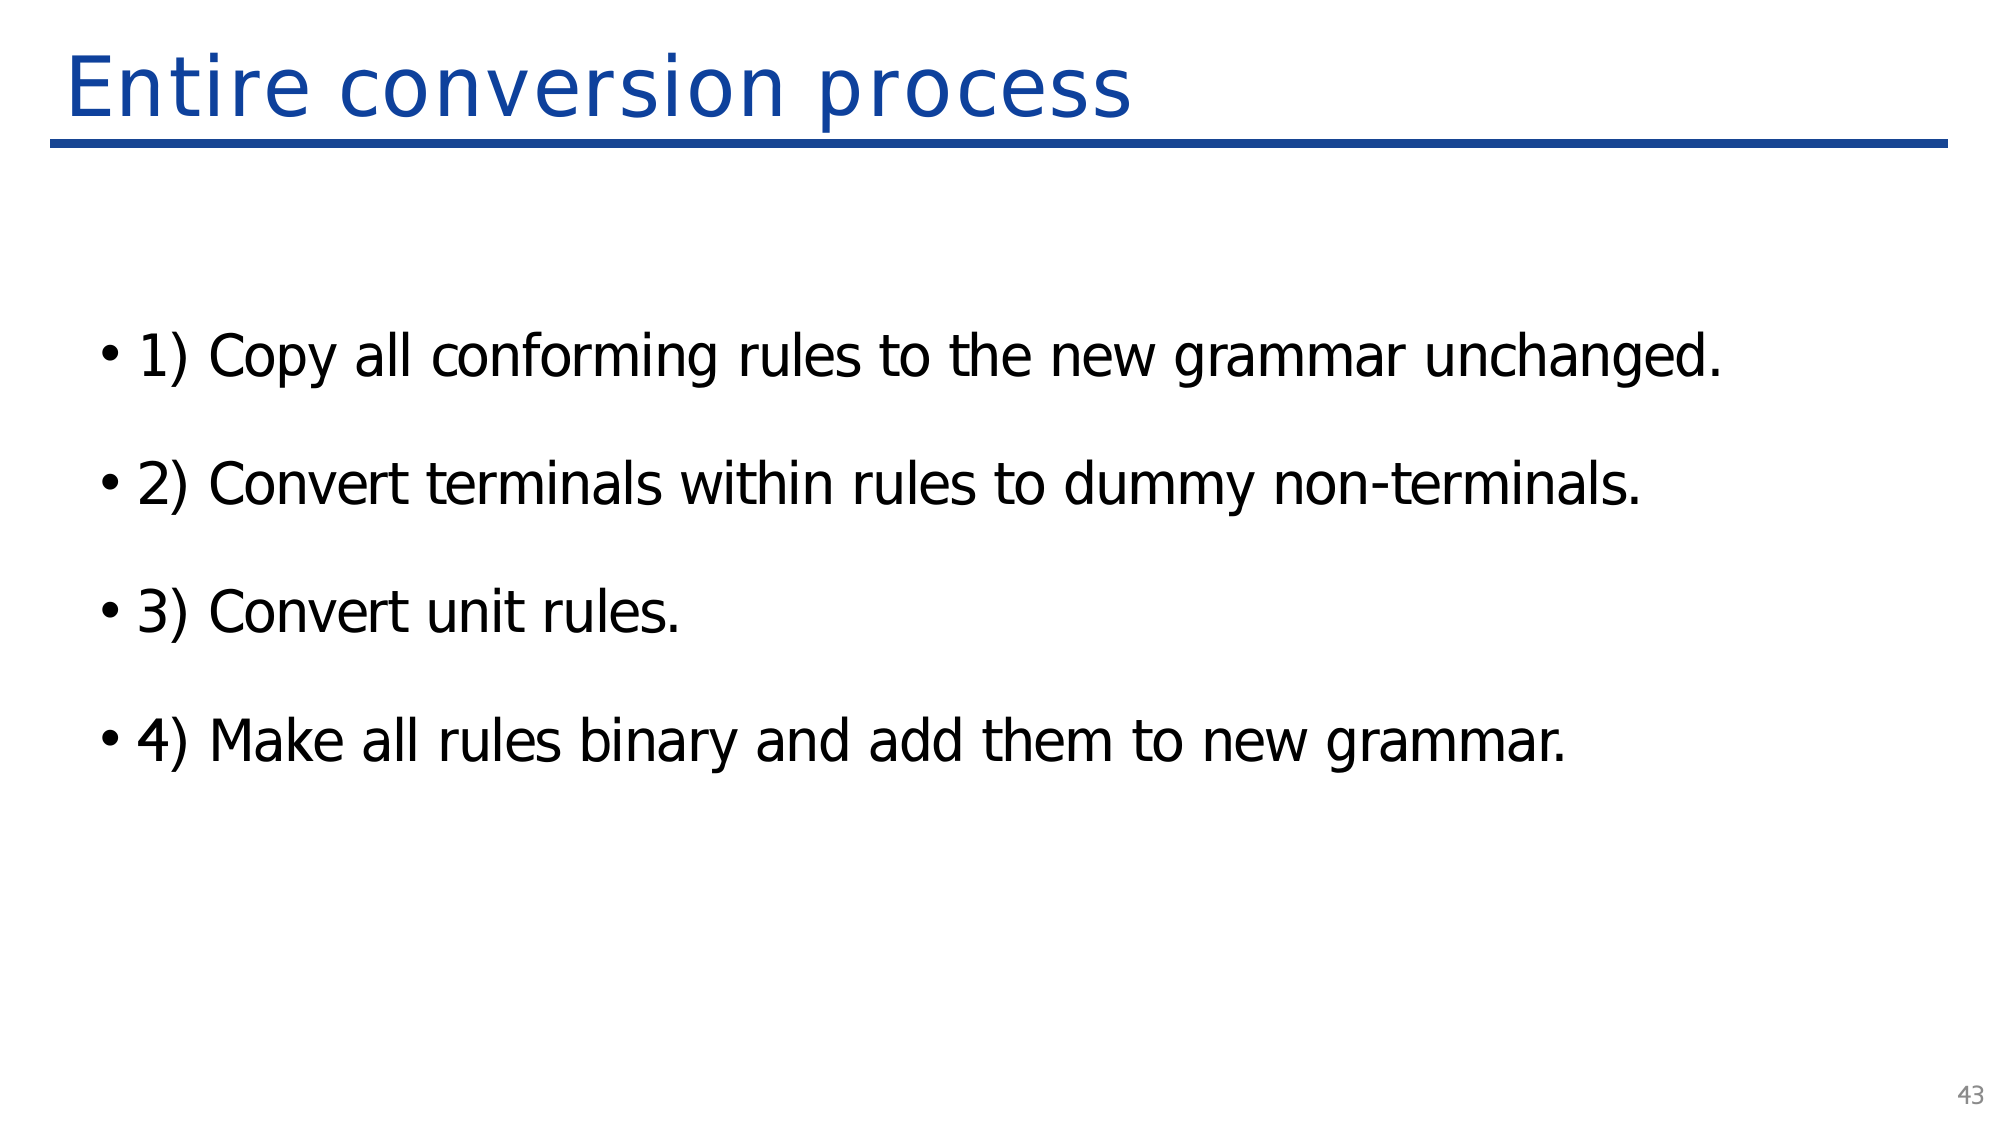

# Entire conversion process
1) Copy all conforming rules to the new grammar unchanged.
2) Convert terminals within rules to dummy non-terminals.
3) Convert unit rules.
4) Make all rules binary and add them to new grammar.
43